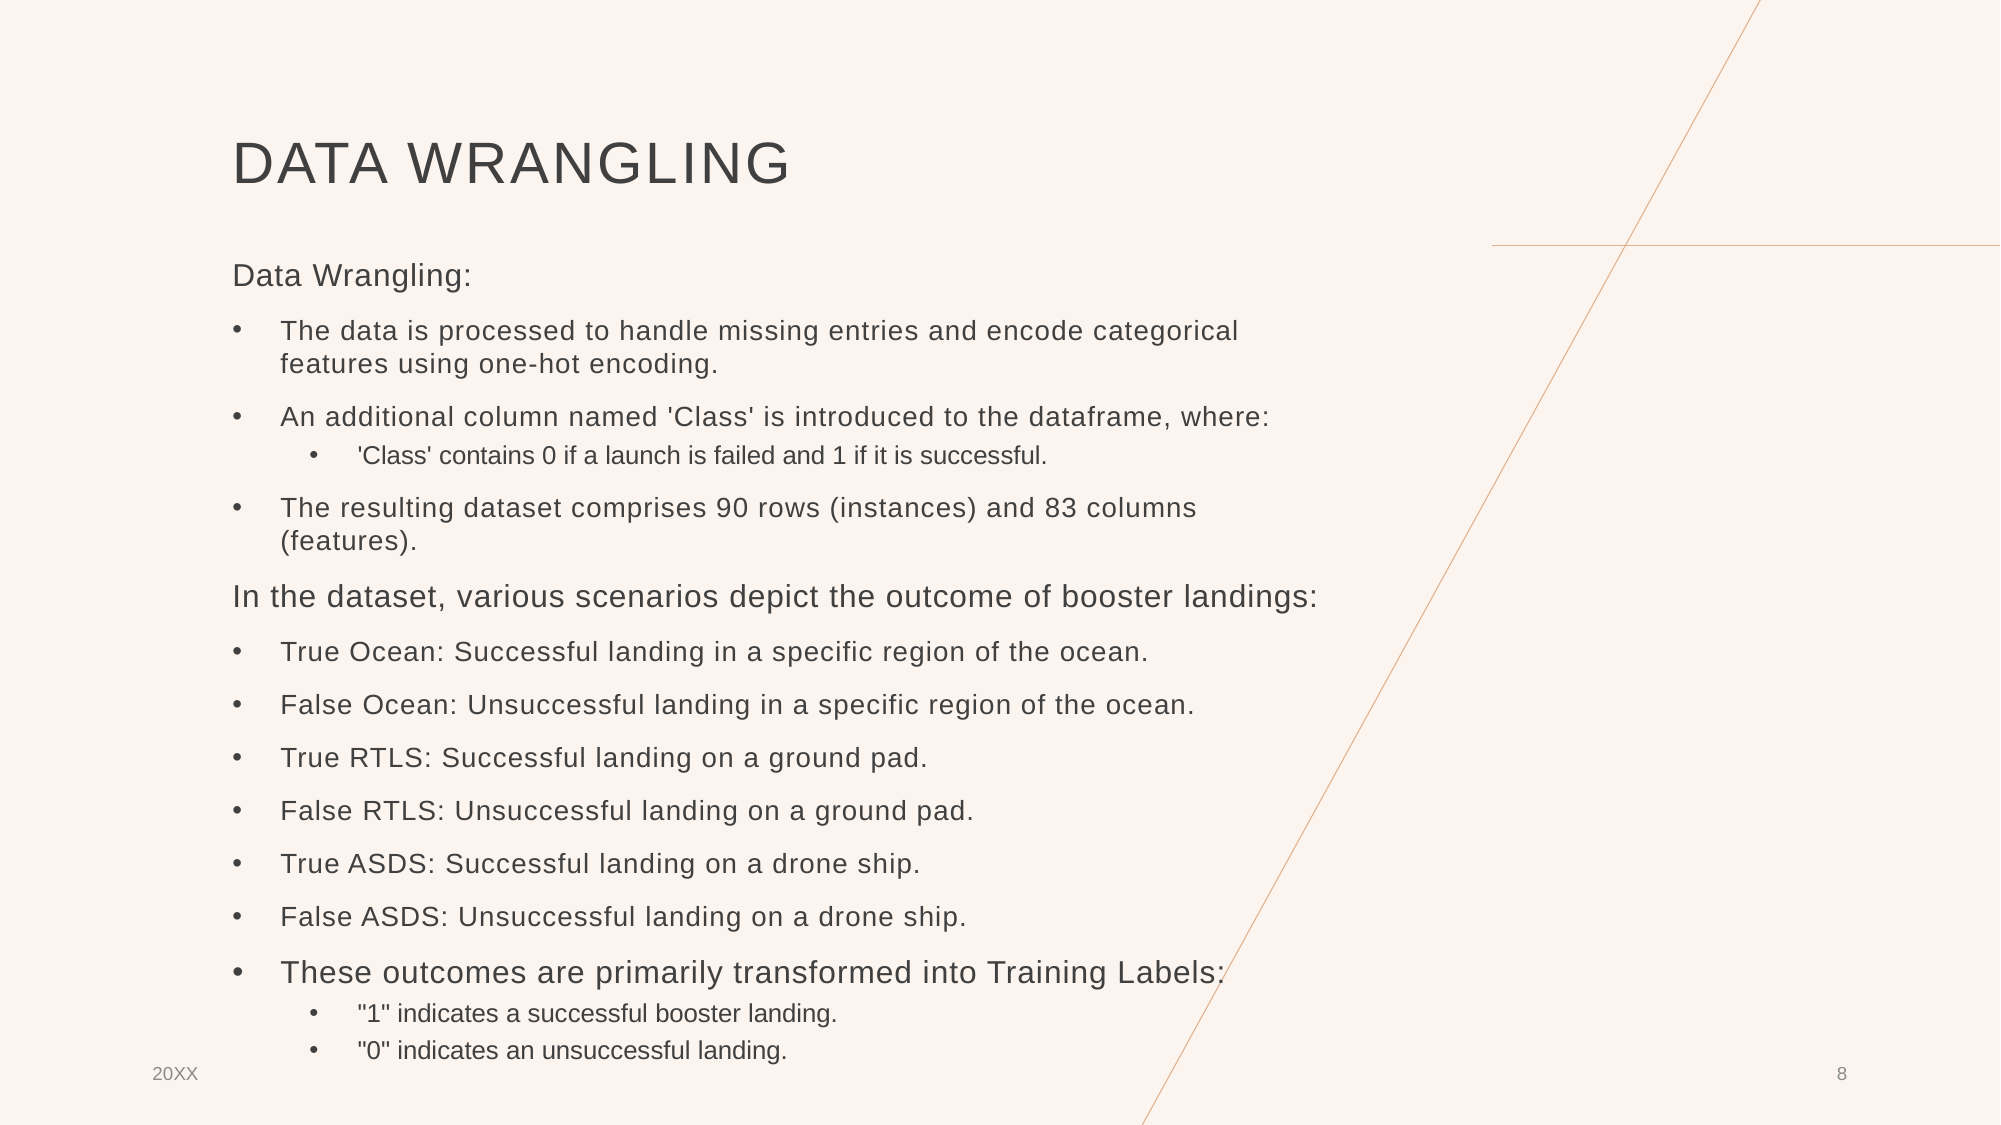

# Data wrangling
Data Wrangling:
The data is processed to handle missing entries and encode categorical features using one-hot encoding.
An additional column named 'Class' is introduced to the dataframe, where:
'Class' contains 0 if a launch is failed and 1 if it is successful.
The resulting dataset comprises 90 rows (instances) and 83 columns (features).
In the dataset, various scenarios depict the outcome of booster landings:
True Ocean: Successful landing in a specific region of the ocean.
False Ocean: Unsuccessful landing in a specific region of the ocean.
True RTLS: Successful landing on a ground pad.
False RTLS: Unsuccessful landing on a ground pad.
True ASDS: Successful landing on a drone ship.
False ASDS: Unsuccessful landing on a drone ship.
These outcomes are primarily transformed into Training Labels:
"1" indicates a successful booster landing.
"0" indicates an unsuccessful landing.

20XX
8